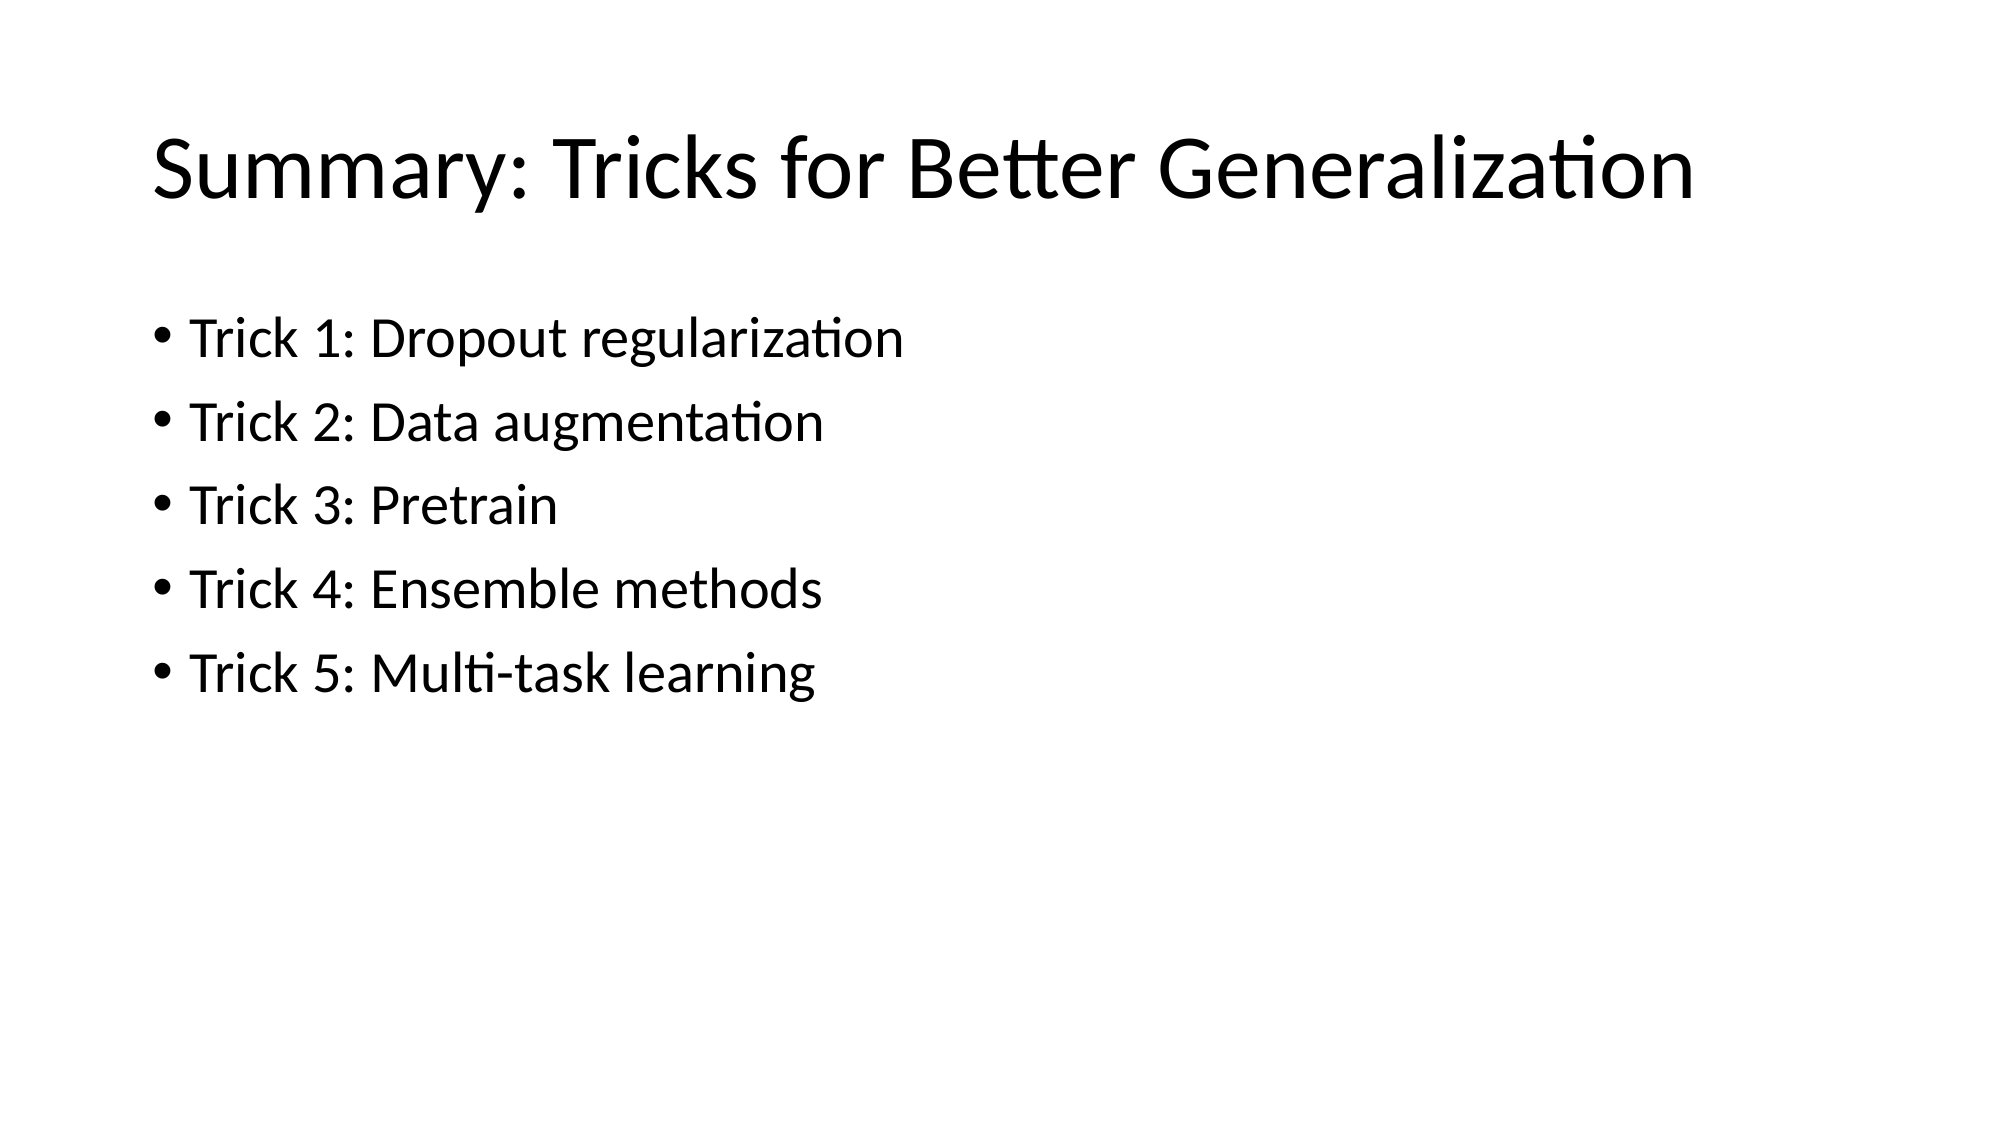

# Summary: Tricks for Better Generalization
Trick 1: Dropout regularization
Trick 2: Data augmentation
Trick 3: Pretrain
Trick 4: Ensemble methods
Trick 5: Multi-task learning